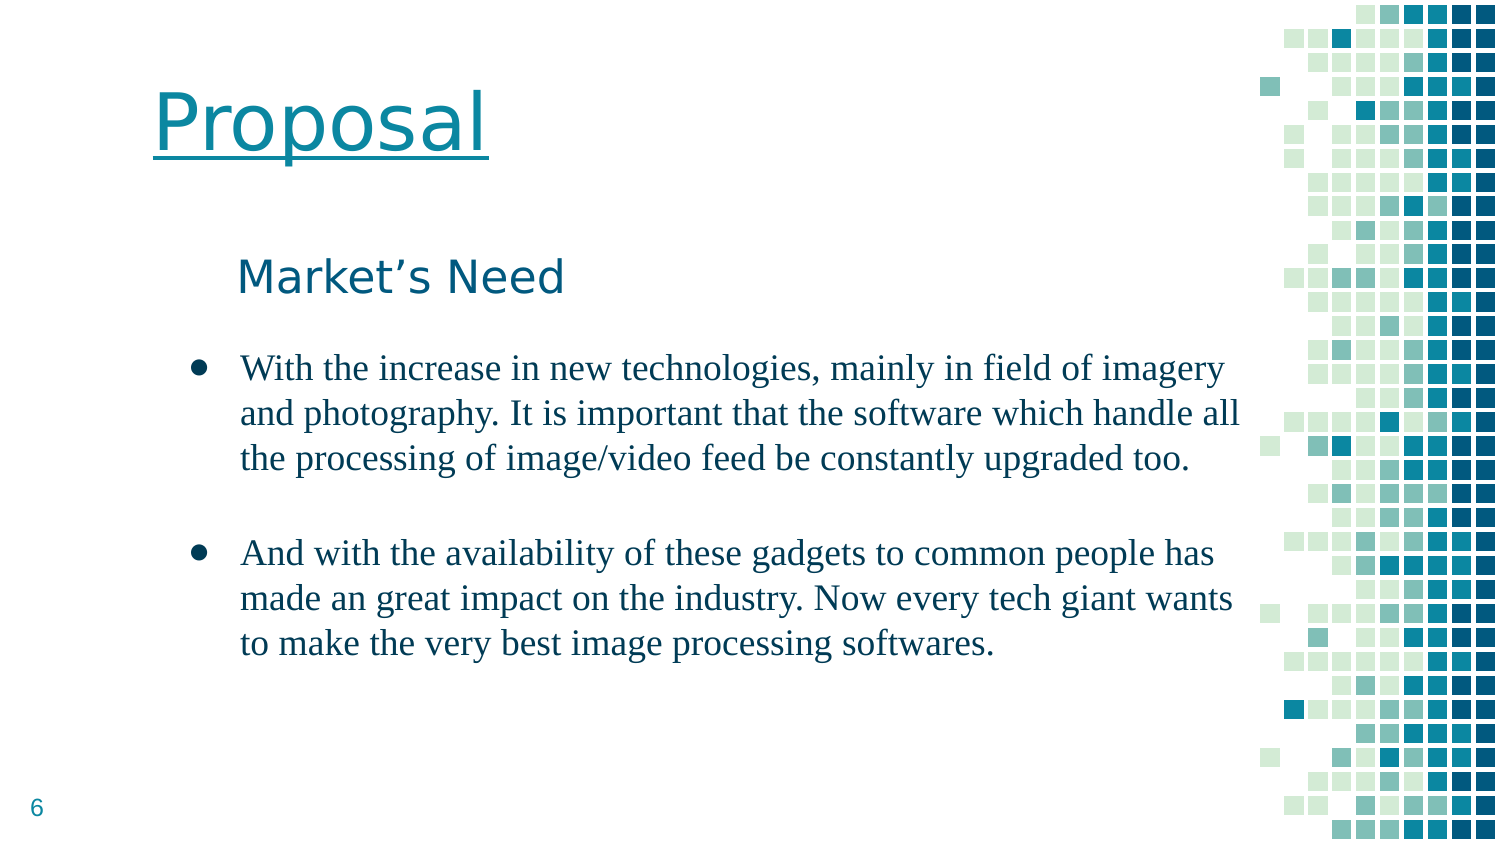

# Proposal
Market’s Need
With the increase in new technologies, mainly in field of imagery and photography. It is important that the software which handle all the processing of image/video feed be constantly upgraded too.

And with the availability of these gadgets to common people has made an great impact on the industry. Now every tech giant wants to make the very best image processing softwares.

6